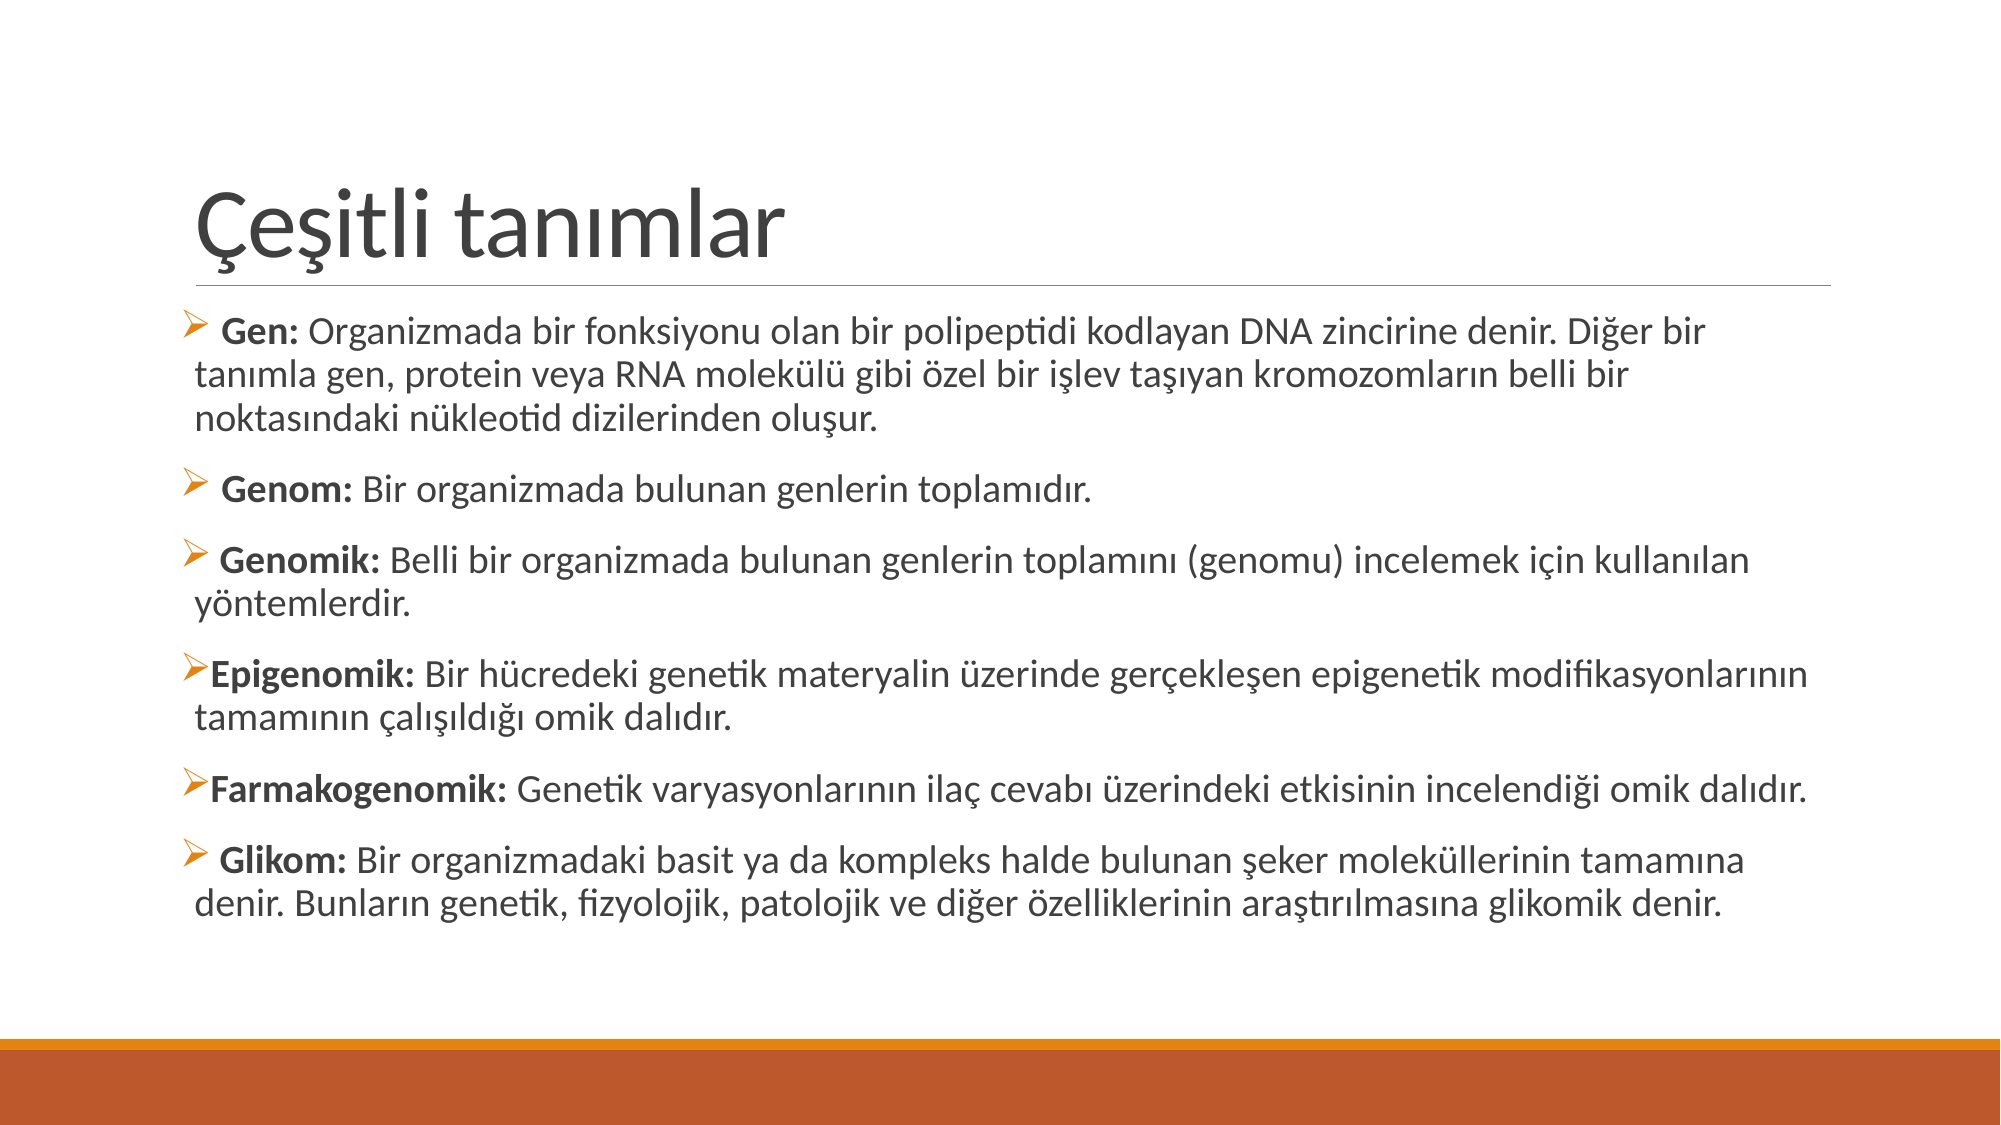

# Çeşitli tanımlar
﻿ Gen: Organizmada bir fonksiyonu olan bir polipeptidi kodlayan DNA zincirine denir. Diğer bir tanımla gen, protein veya RNA molekülü gibi özel bir işlev taşıyan kromozomların belli bir noktasındaki nükleotid dizilerinden oluşur.
 ﻿Genom: Bir organizmada bulunan genlerin toplamıdır.
 G﻿enomik: Belli bir organizmada bulunan genlerin toplamını (genomu) incelemek için kullanılan yöntemlerdir.
﻿Epigenomik: Bir hücredeki genetik materyalin üzerinde gerçekleşen epigenetik modifikasyonlarının tamamının çalışıldığı omik dalıdır.
Farmakogenomik: Genetik varyasyonlarının ilaç cevabı üzerindeki etkisinin incelendiği omik dalıdır.
 Glikom: Bir organizmadaki basit ya da kompleks halde bulunan şeker moleküllerinin tamamına denir. Bunların genetik, fizyolojik, patolojik ve diğer özelliklerinin araştırılmasına glikomik denir.